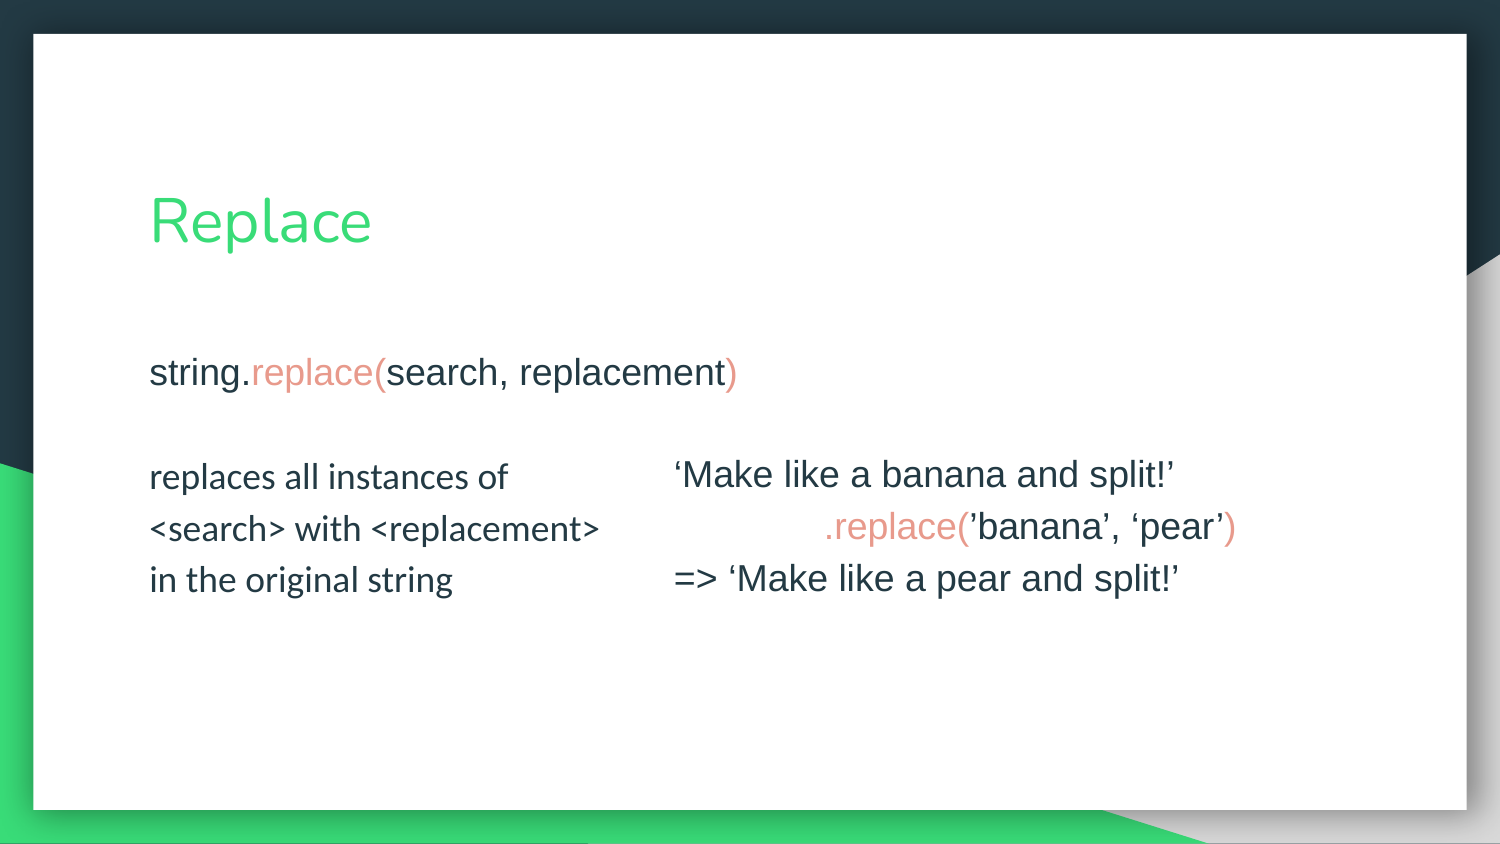

# Replace
string.replace(search, replacement)

replaces all instances of
<search> with <replacement>
in the original string
‘Make like a banana and split!’
	.replace(’banana’, ‘pear’)
=> ‘Make like a pear and split!’